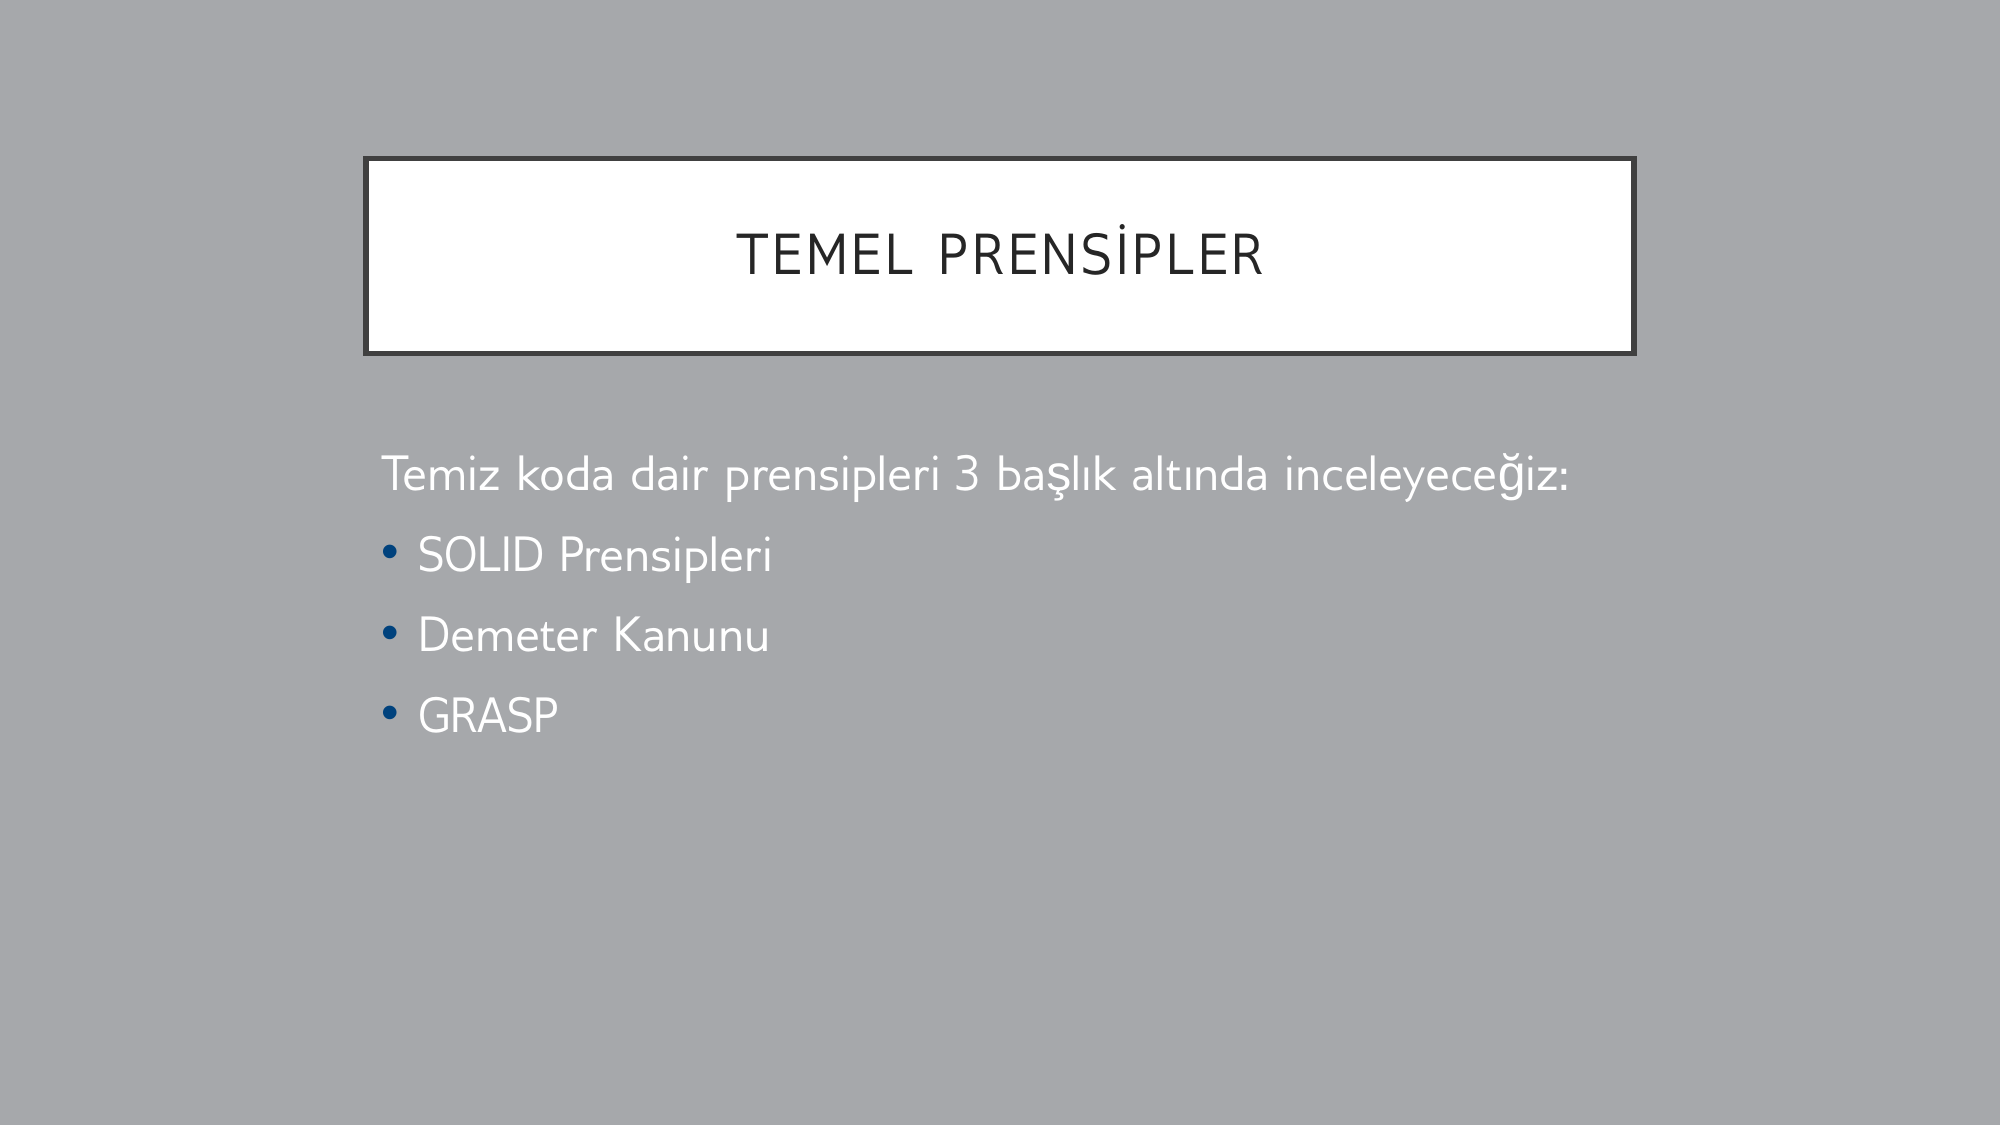

# TEMEL PRENSİPLER
Temiz koda dair prensipleri 3 başlık altında inceleyeceğiz:
SOLID Prensipleri
Demeter Kanunu
GRASP